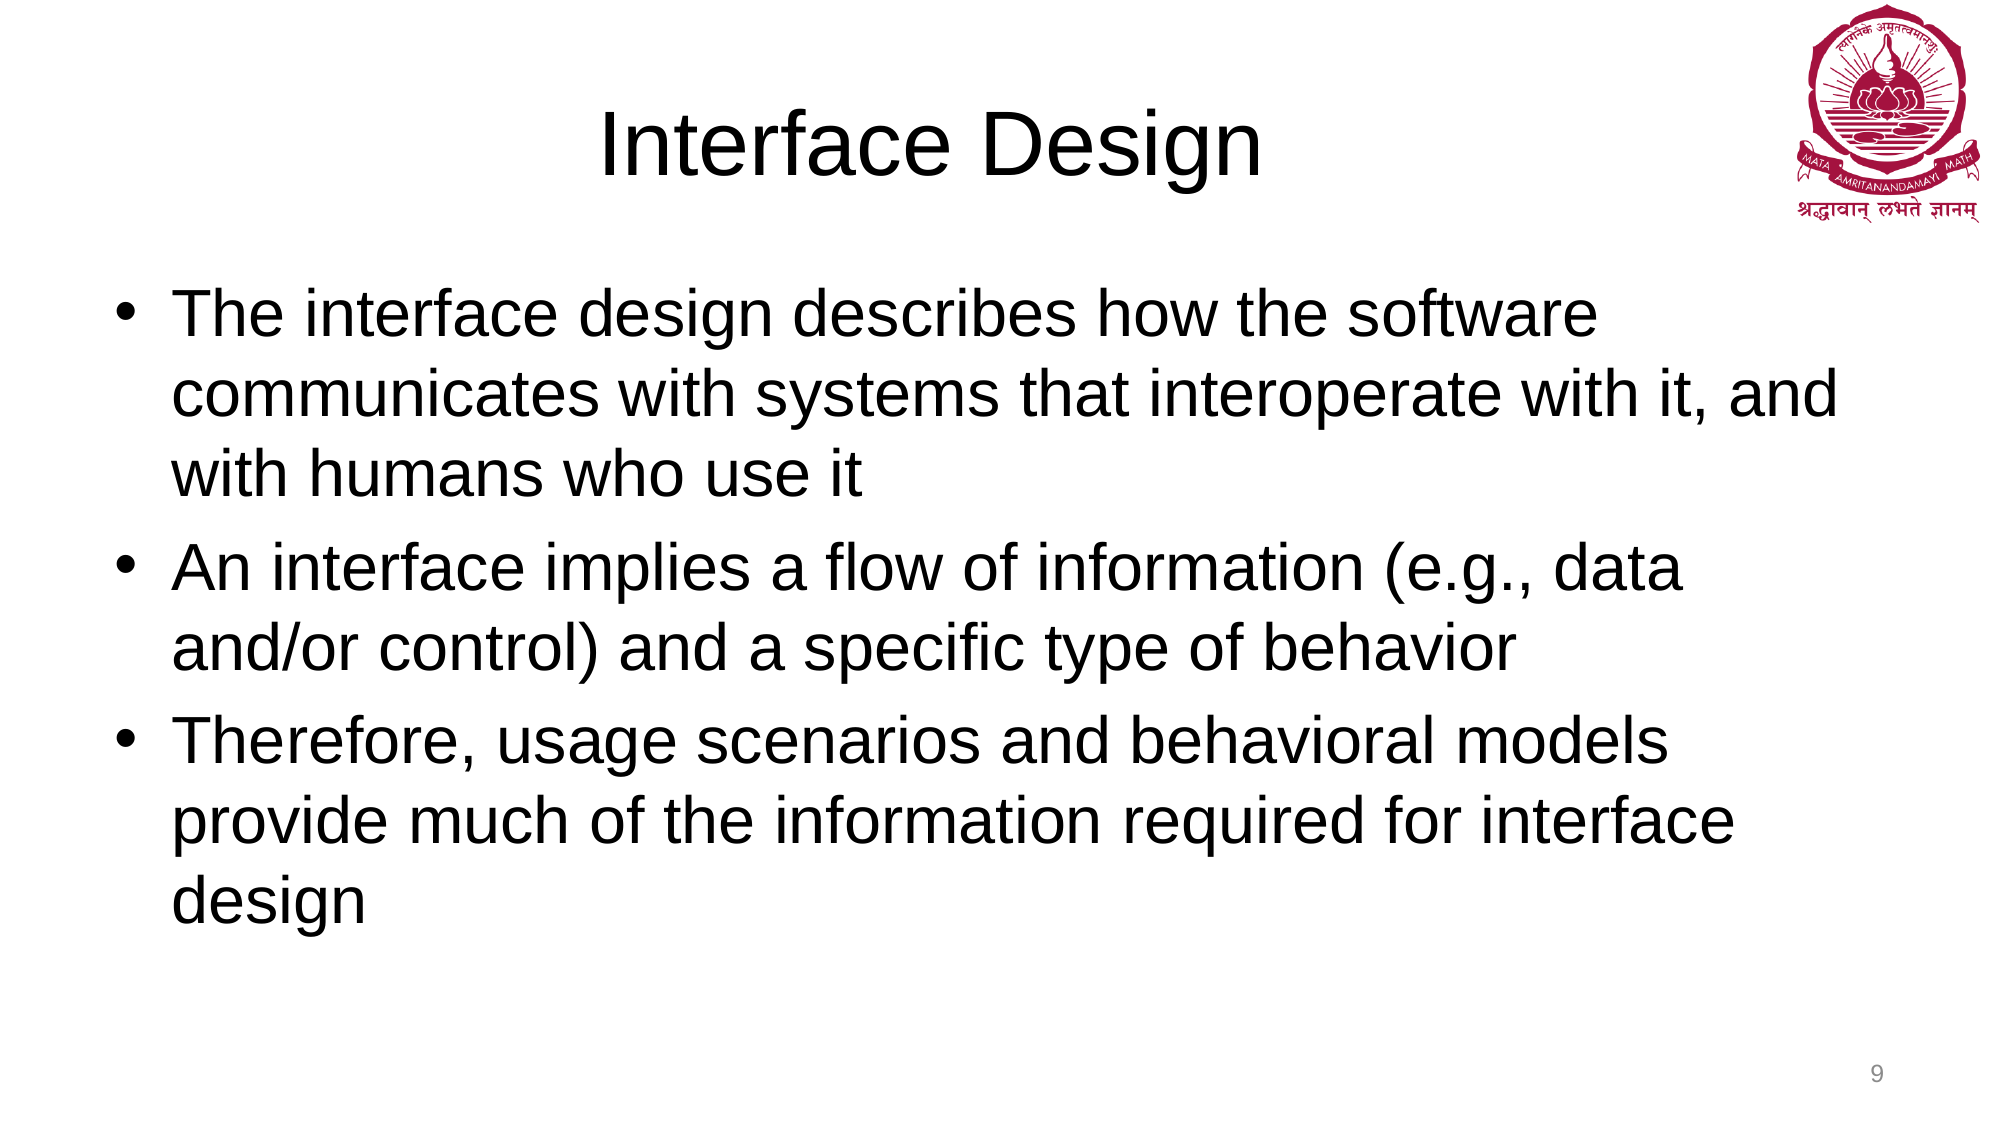

# Interface Design
The interface design describes how the software communicates with systems that interoperate with it, and with humans who use it
An interface implies a flow of information (e.g., data and/or control) and a specific type of behavior
Therefore, usage scenarios and behavioral models provide much of the information required for interface design
9